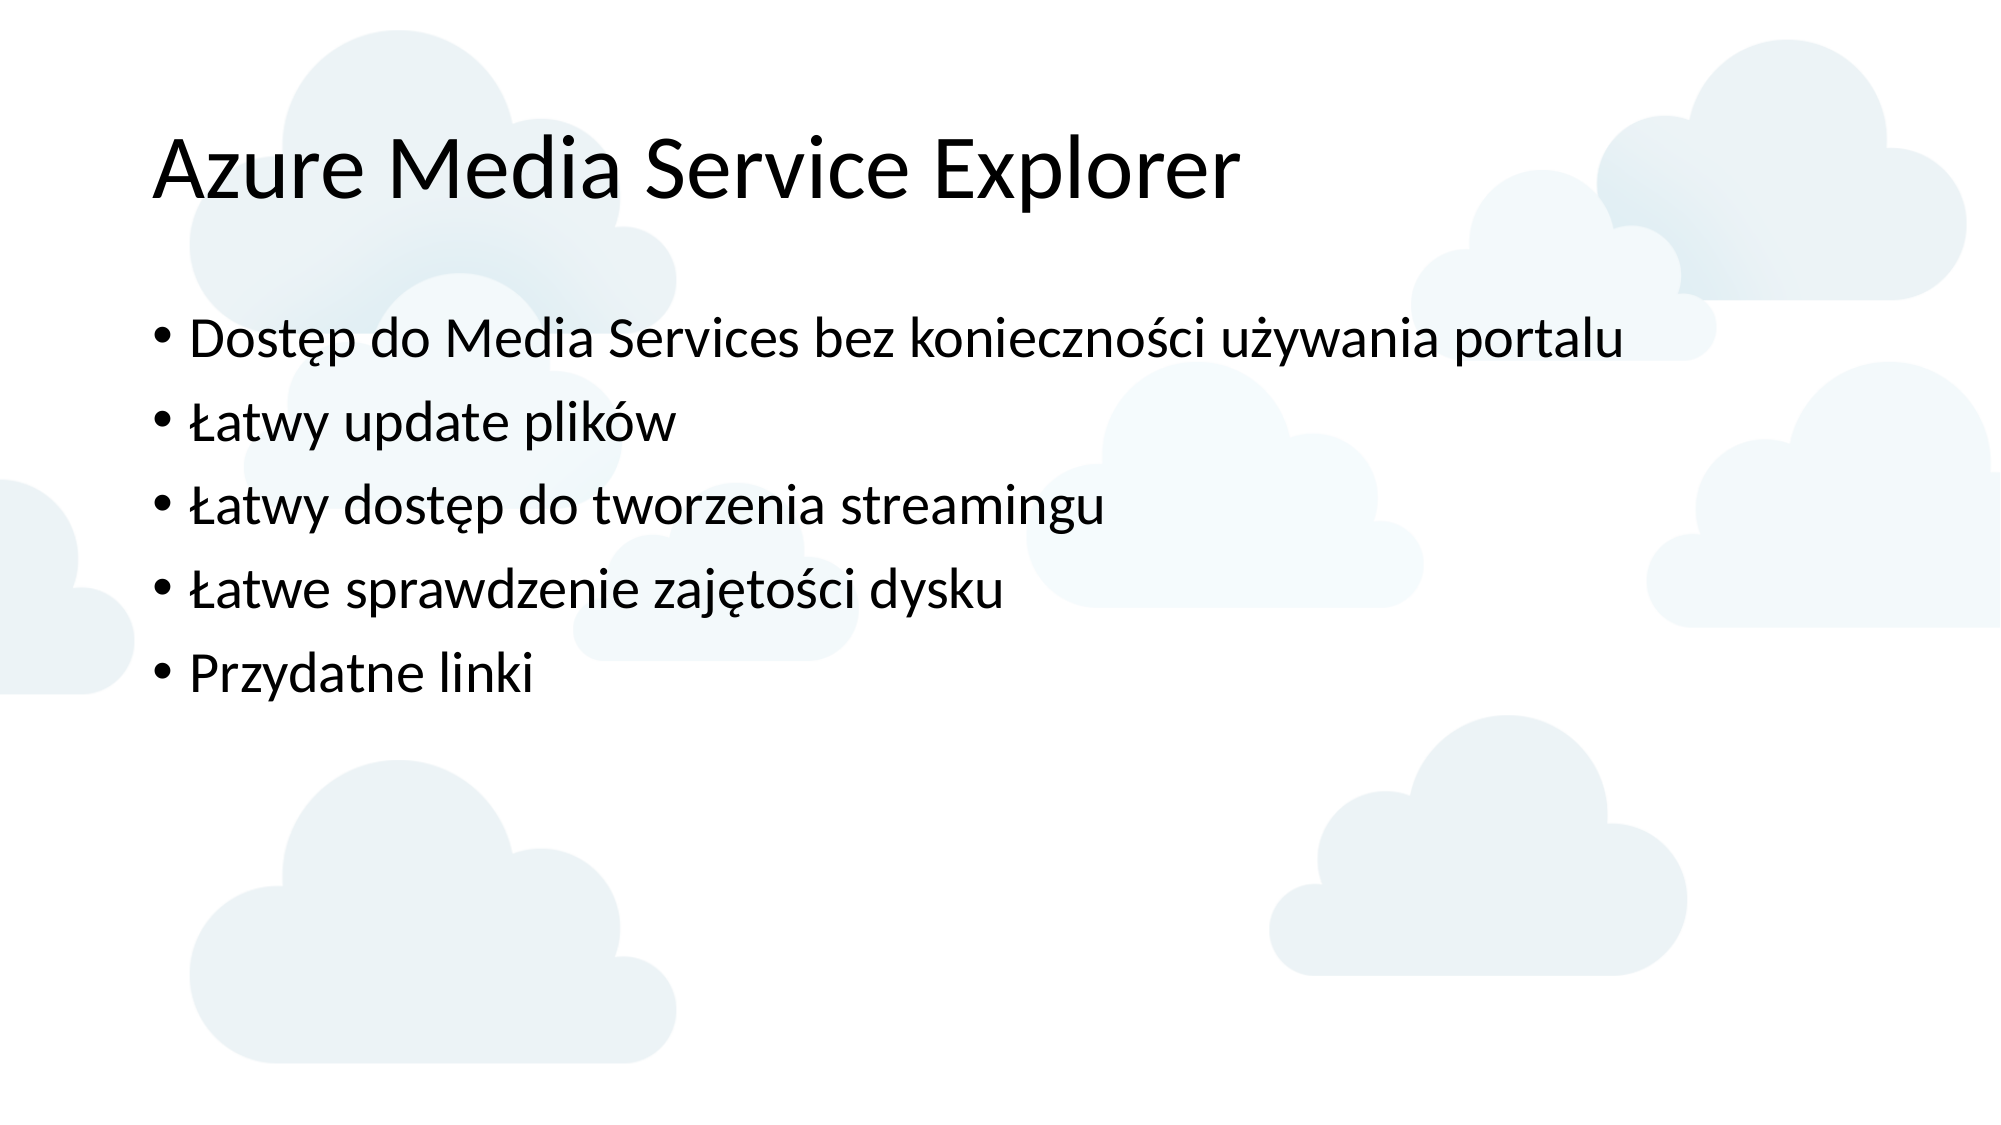

# Azure Media Service Explorer
Dostęp do Media Services bez konieczności używania portalu
Łatwy update plików
Łatwy dostęp do tworzenia streamingu
Łatwe sprawdzenie zajętości dysku
Przydatne linki